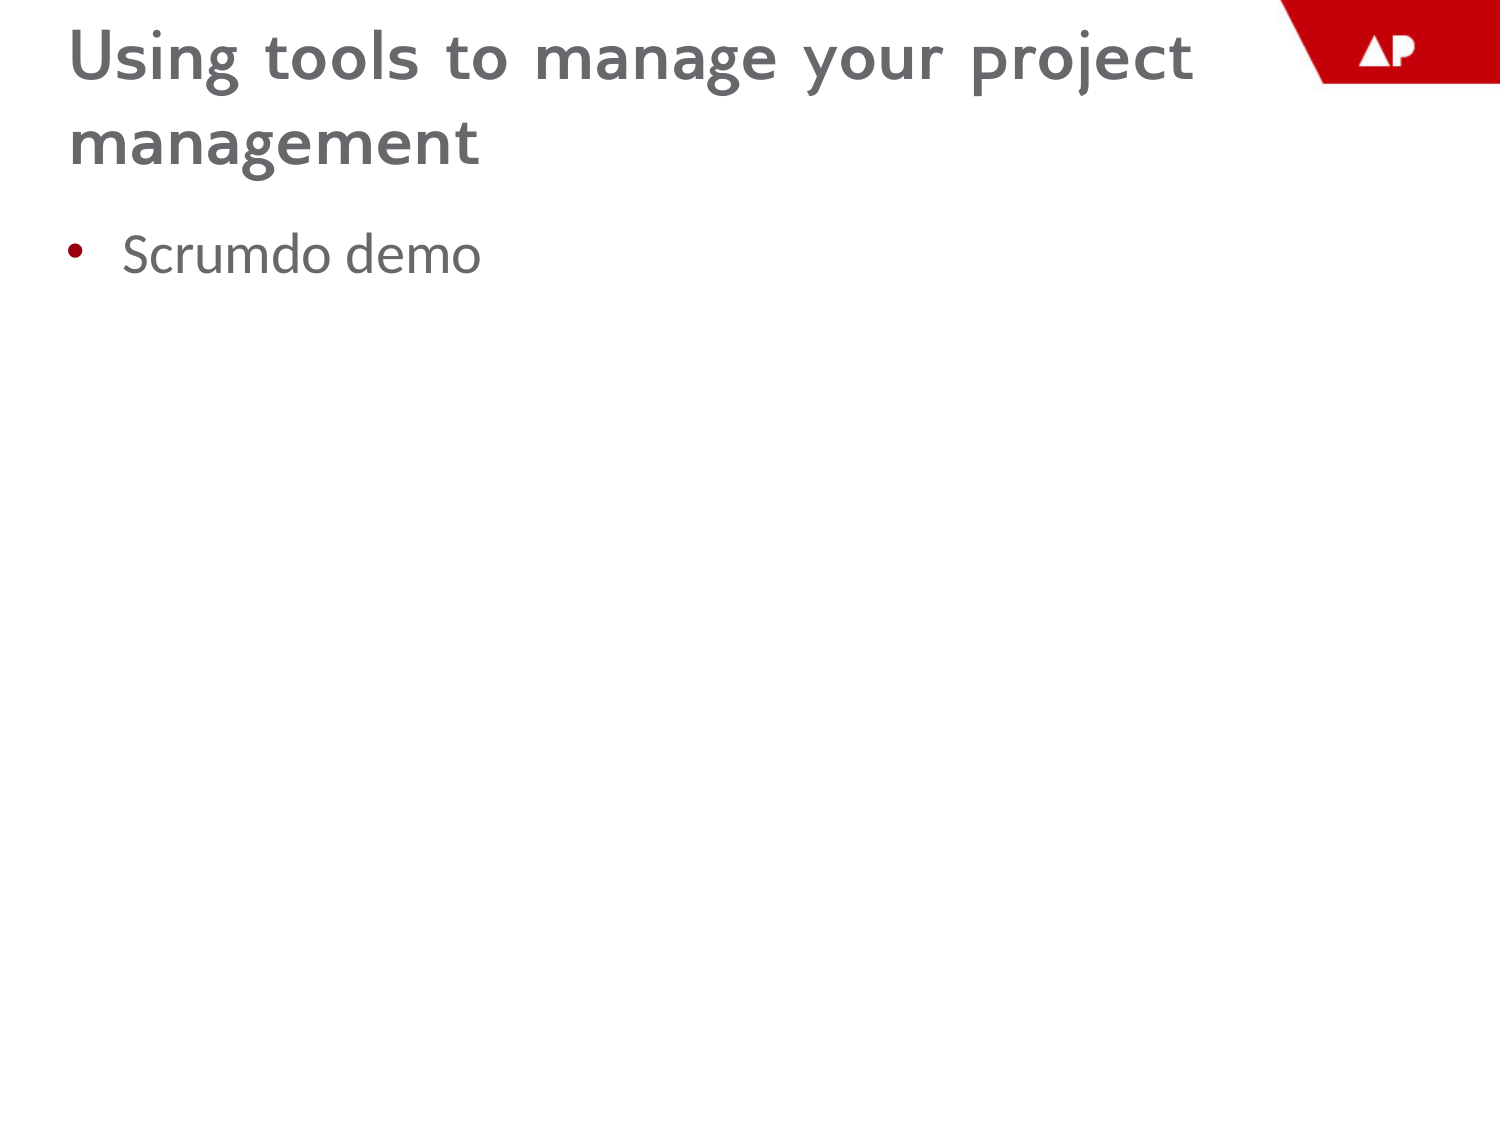

# Using tools to manage your project management
Scrumdo demo